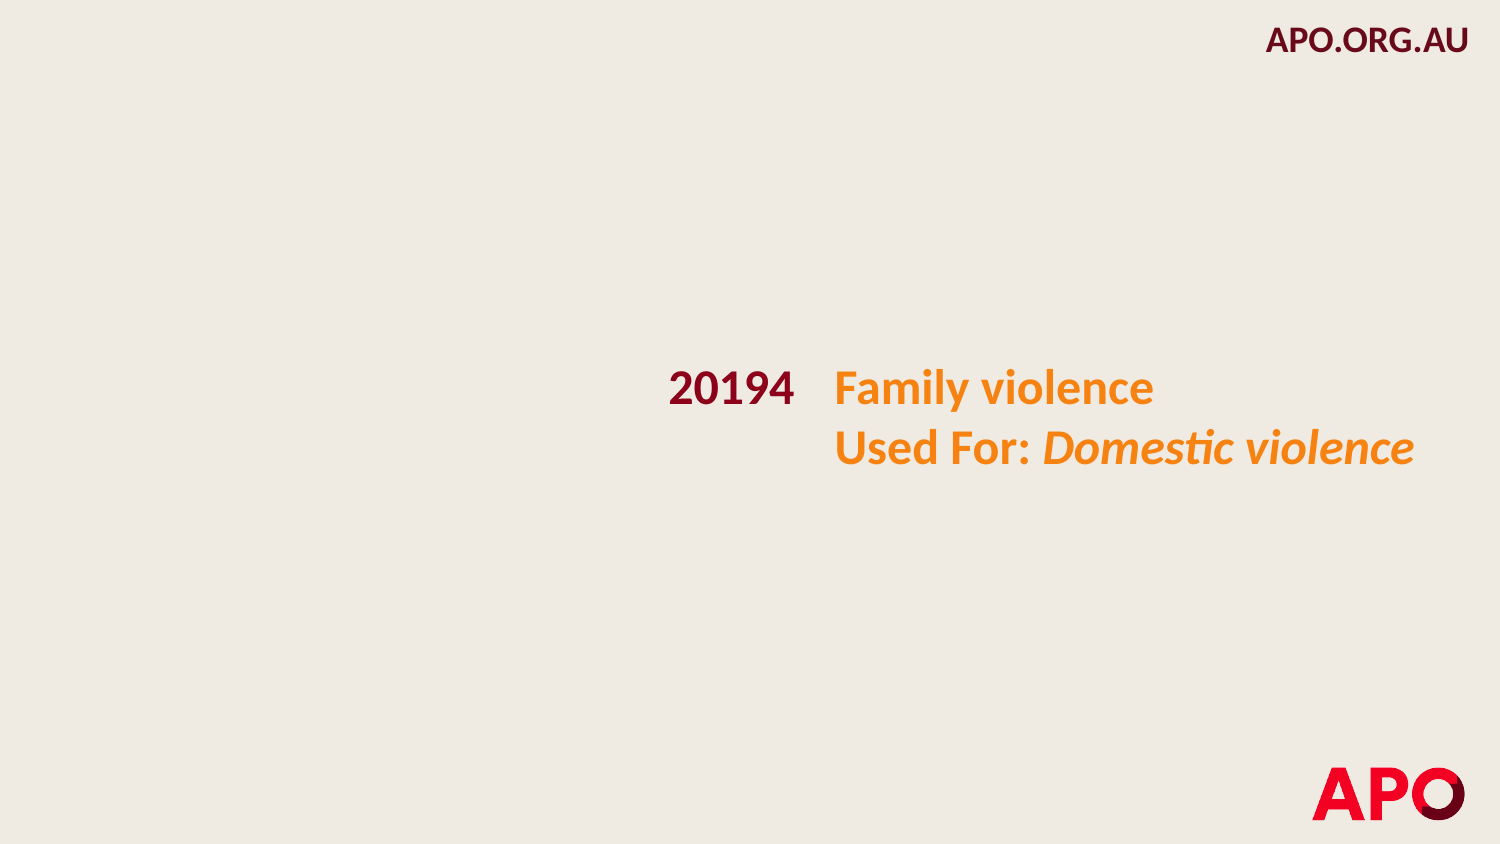

20194
Family violence
Used For: Domestic violence